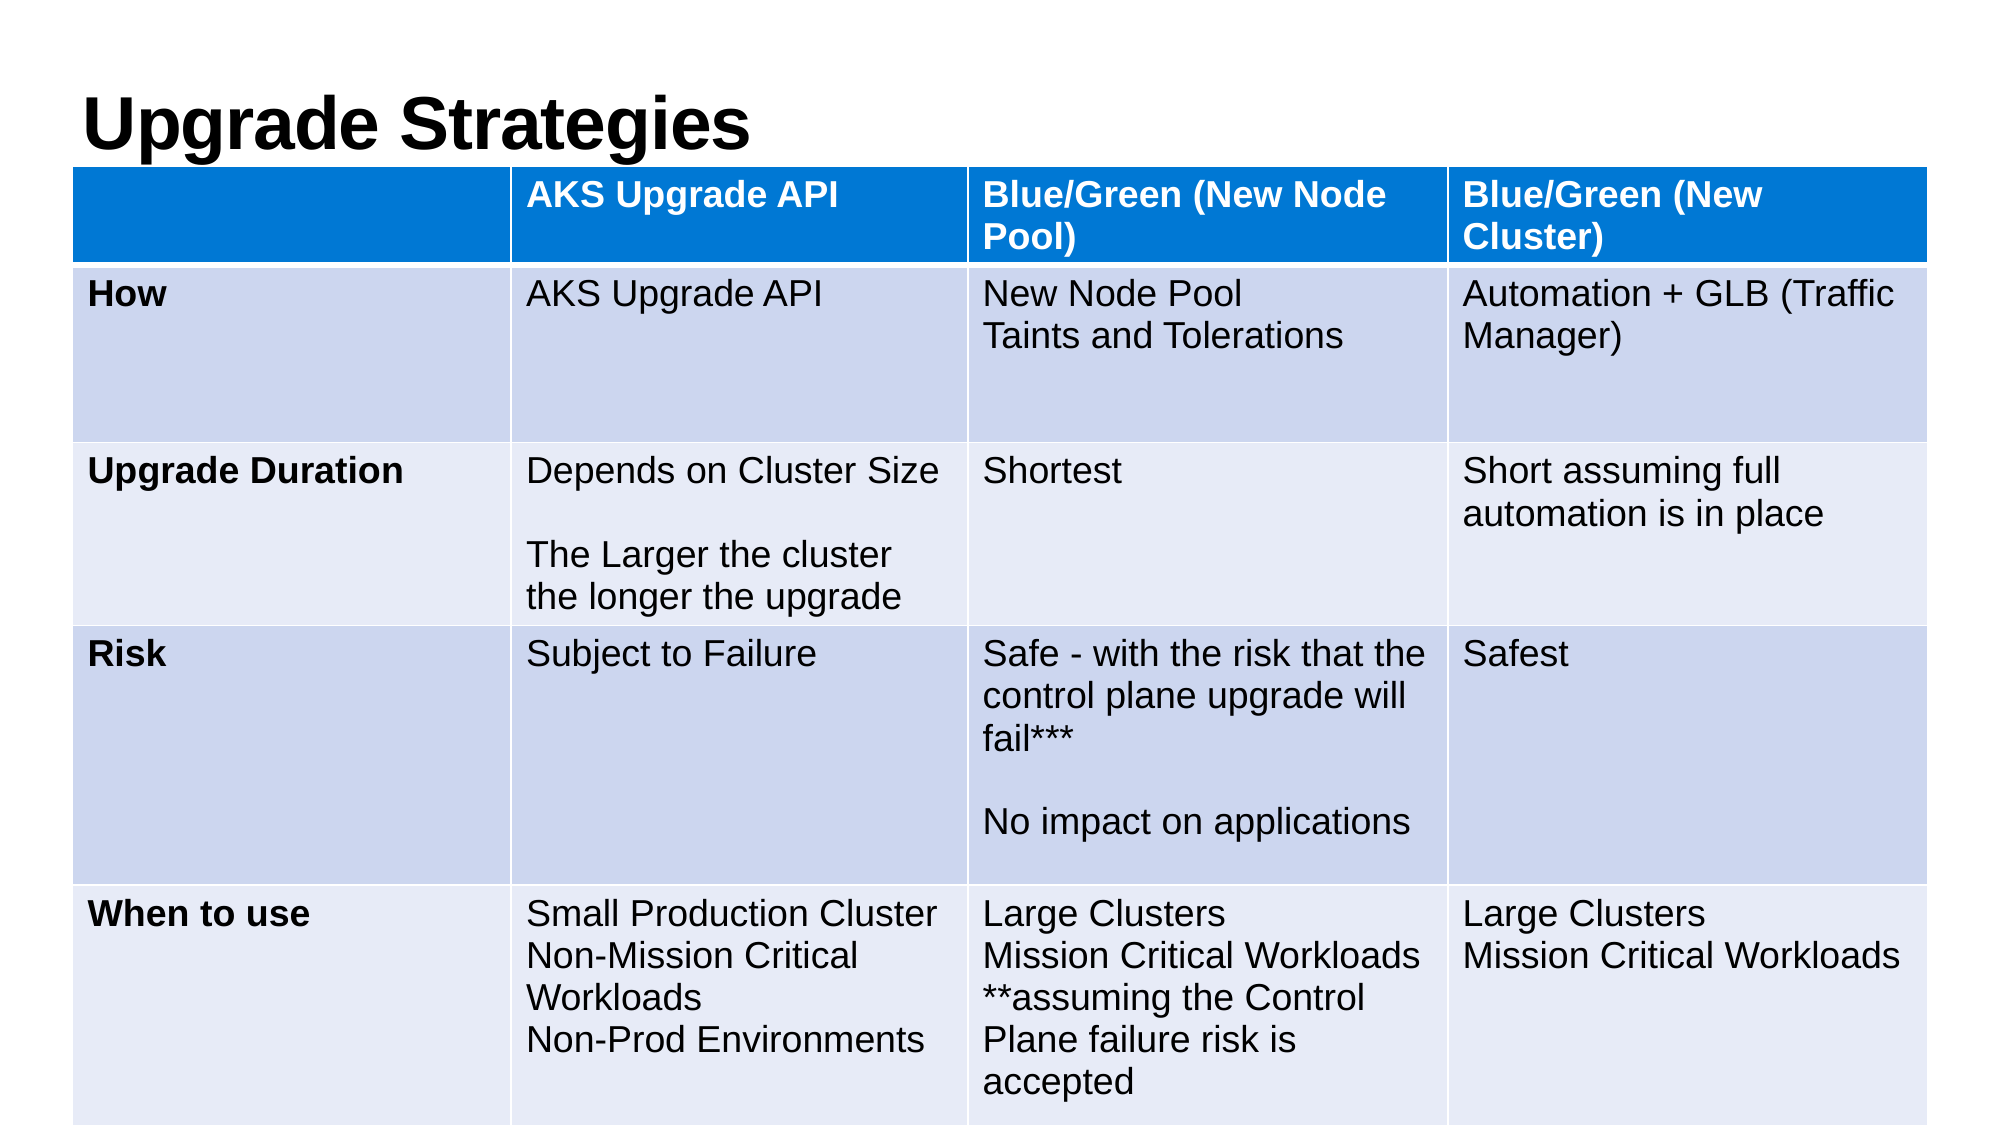

# Upgrade Strategies
|  | AKS Upgrade API | Blue/Green (New Node Pool) | Blue/Green (New Cluster) |
| --- | --- | --- | --- |
| How | AKS Upgrade API | New Node Pool Taints and Tolerations | Automation + GLB (Traffic Manager) |
| Upgrade Duration | Depends on Cluster Size The Larger the cluster the longer the upgrade | Shortest | Short assuming full automation is in place |
| Risk | Subject to Failure | Safe - with the risk that the control plane upgrade will fail\*\*\* No impact on applications | Safest |
| When to use | Small Production Cluster Non-Mission Critical Workloads Non-Prod Environments | Large Clusters Mission Critical Workloads \*\*assuming the Control Plane failure risk is accepted | Large Clusters Mission Critical Workloads |